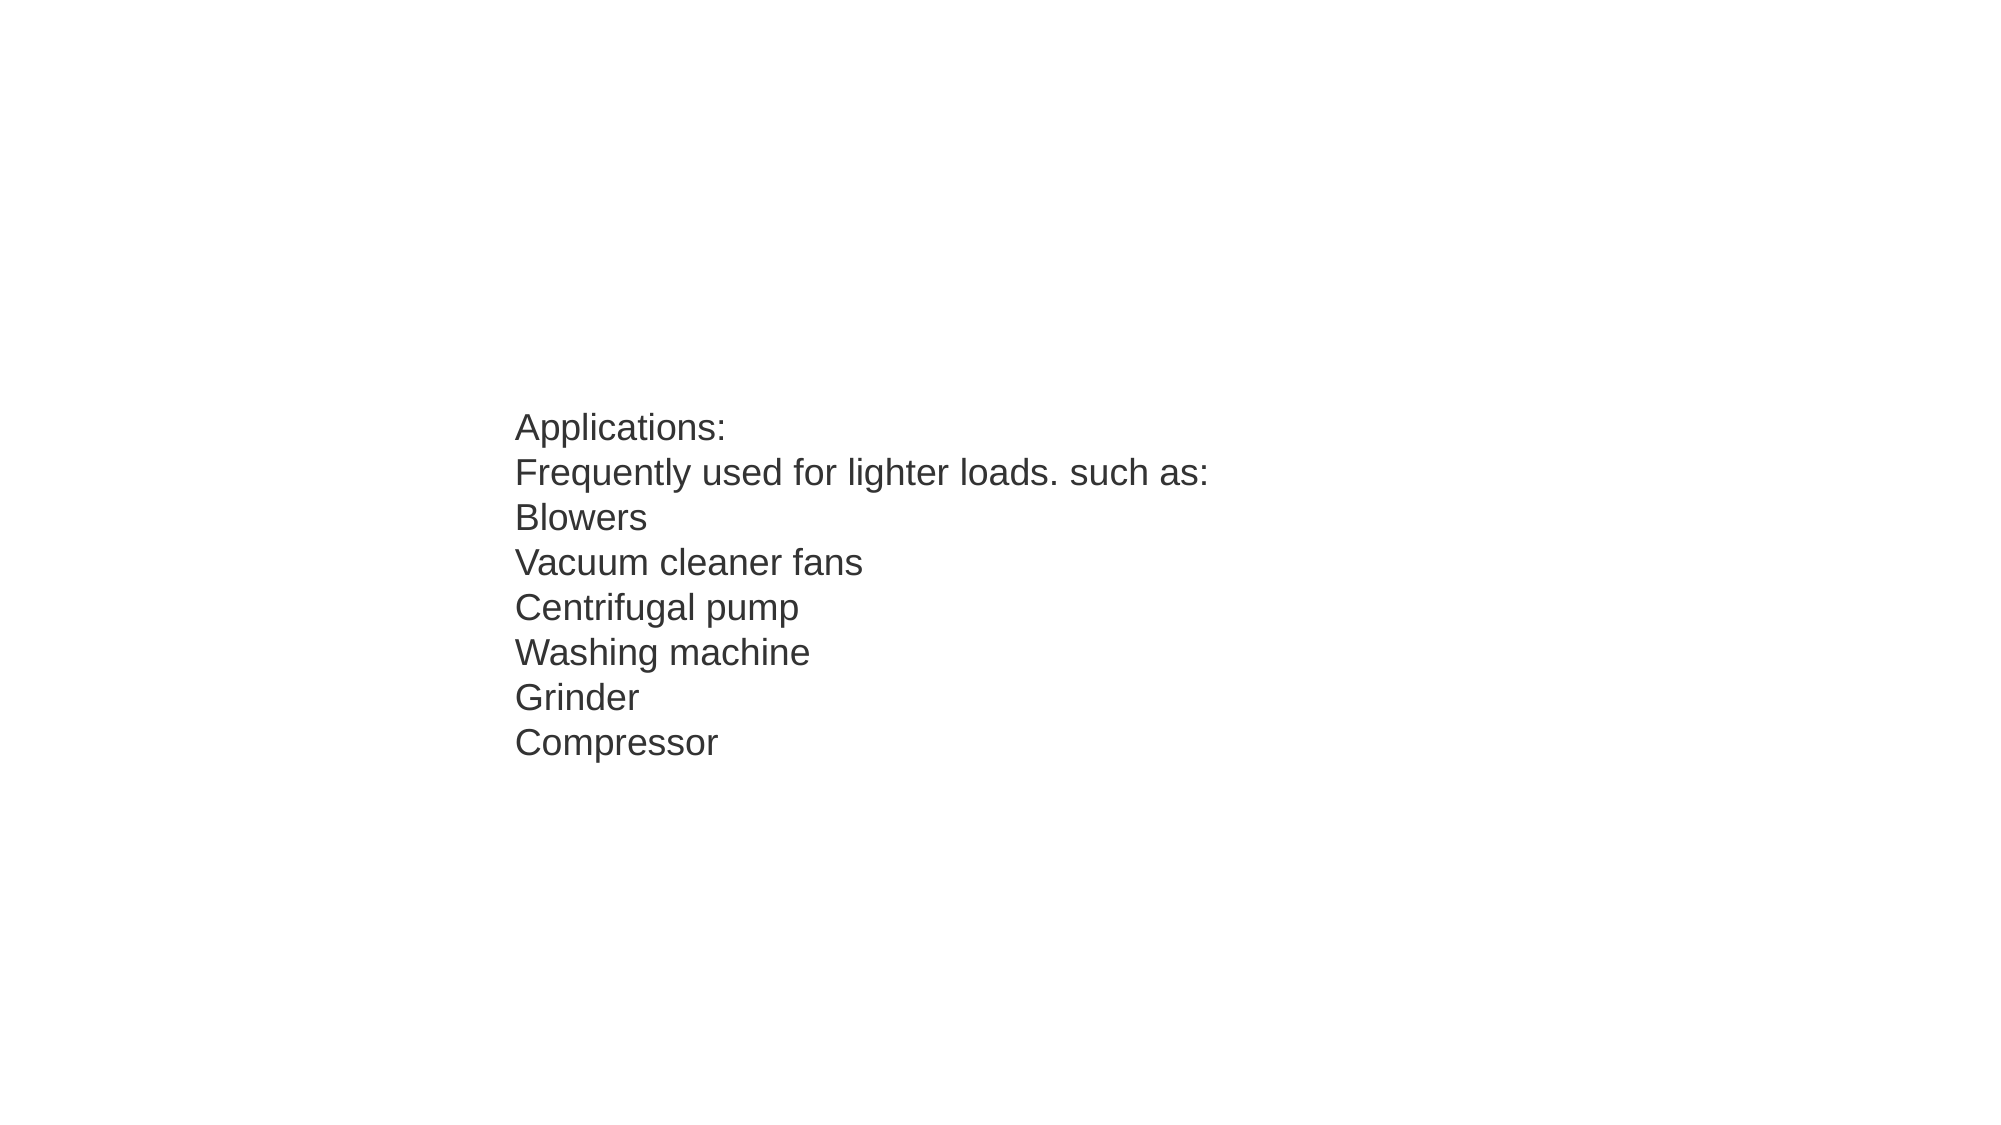

Applications:
Frequently used for lighter loads. such as:
Blowers
Vacuum cleaner fans
Centrifugal pump
Washing machine
Grinder
Compressor